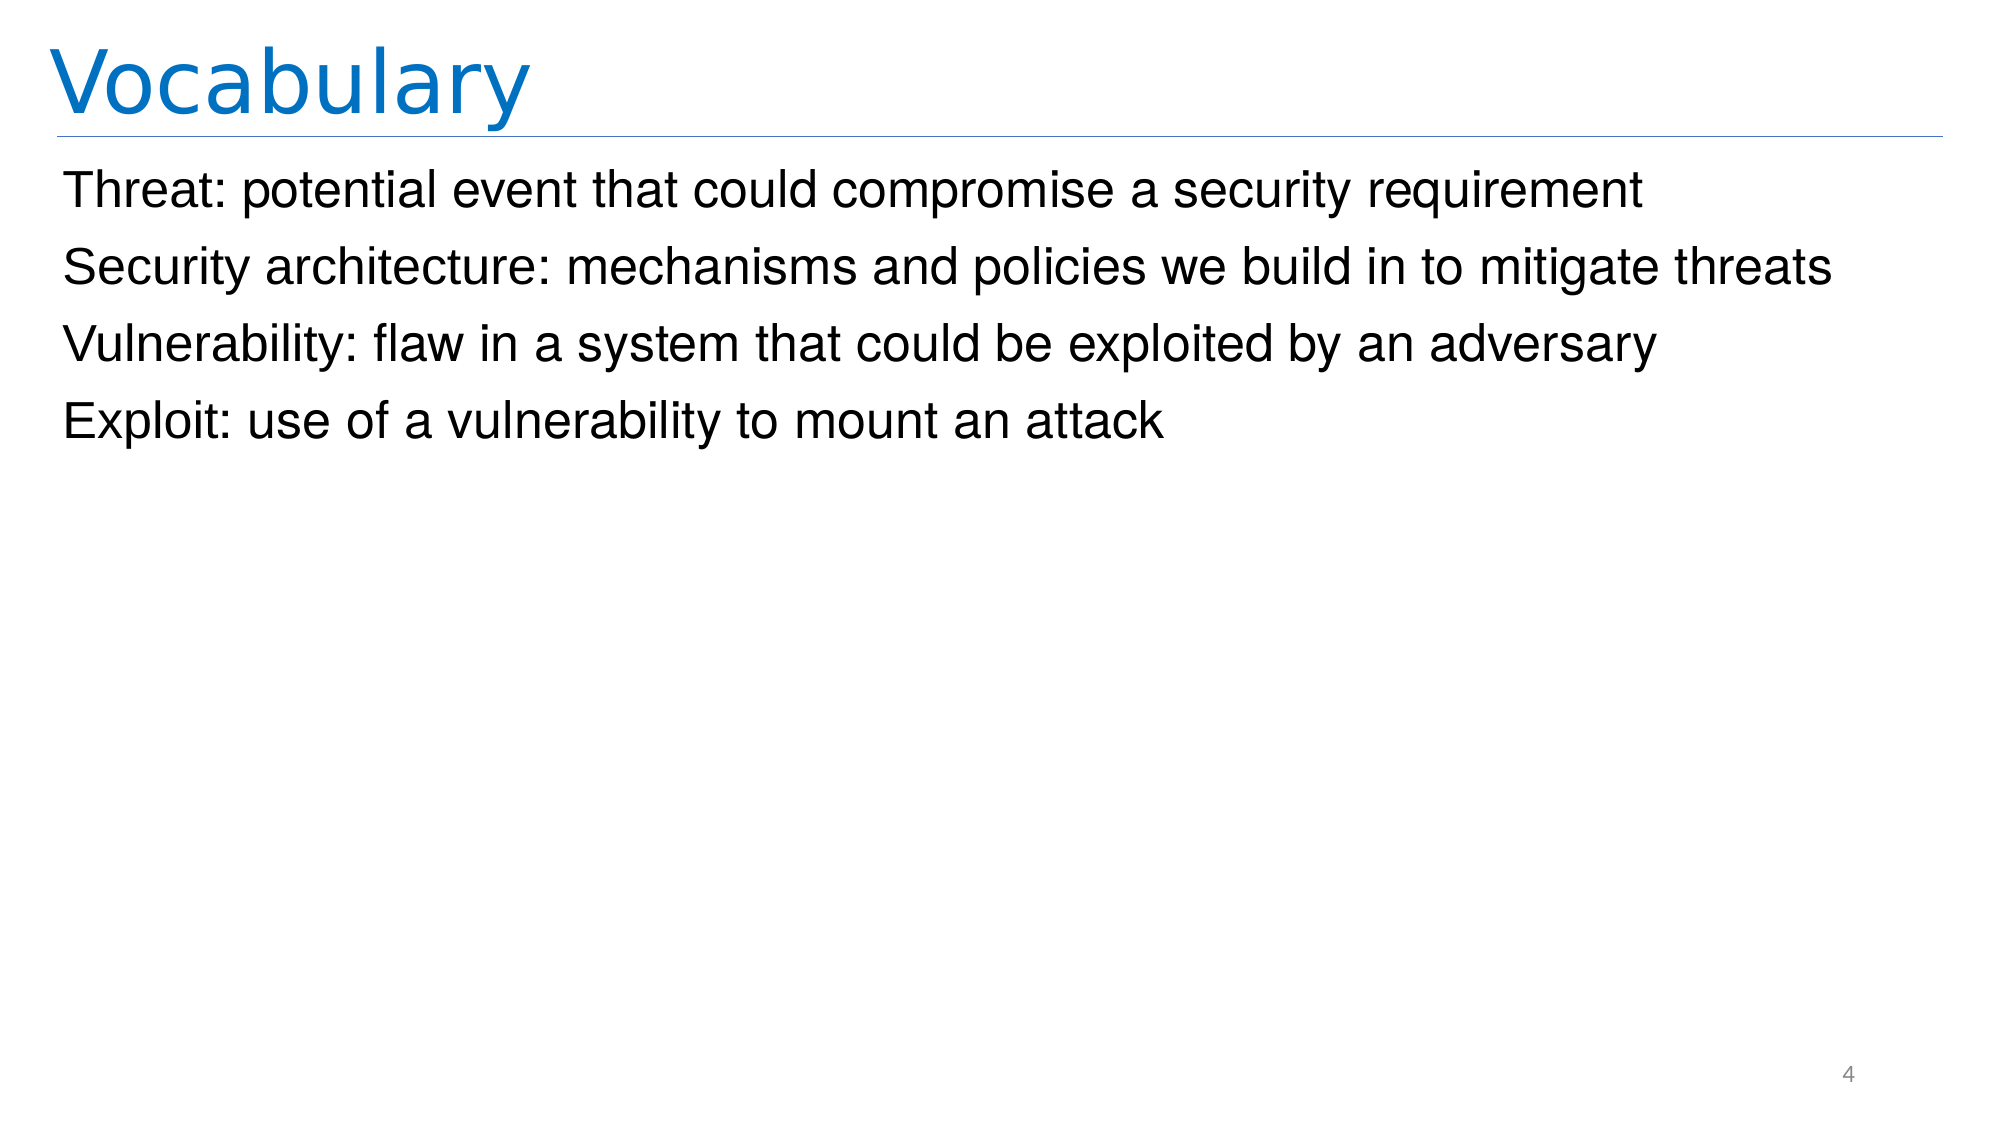

# Vocabulary
Threat: potential event that could compromise a security requirement
Security architecture: mechanisms and policies we build in to mitigate threats
Vulnerability: flaw in a system that could be exploited by an adversary
Exploit: use of a vulnerability to mount an attack
4